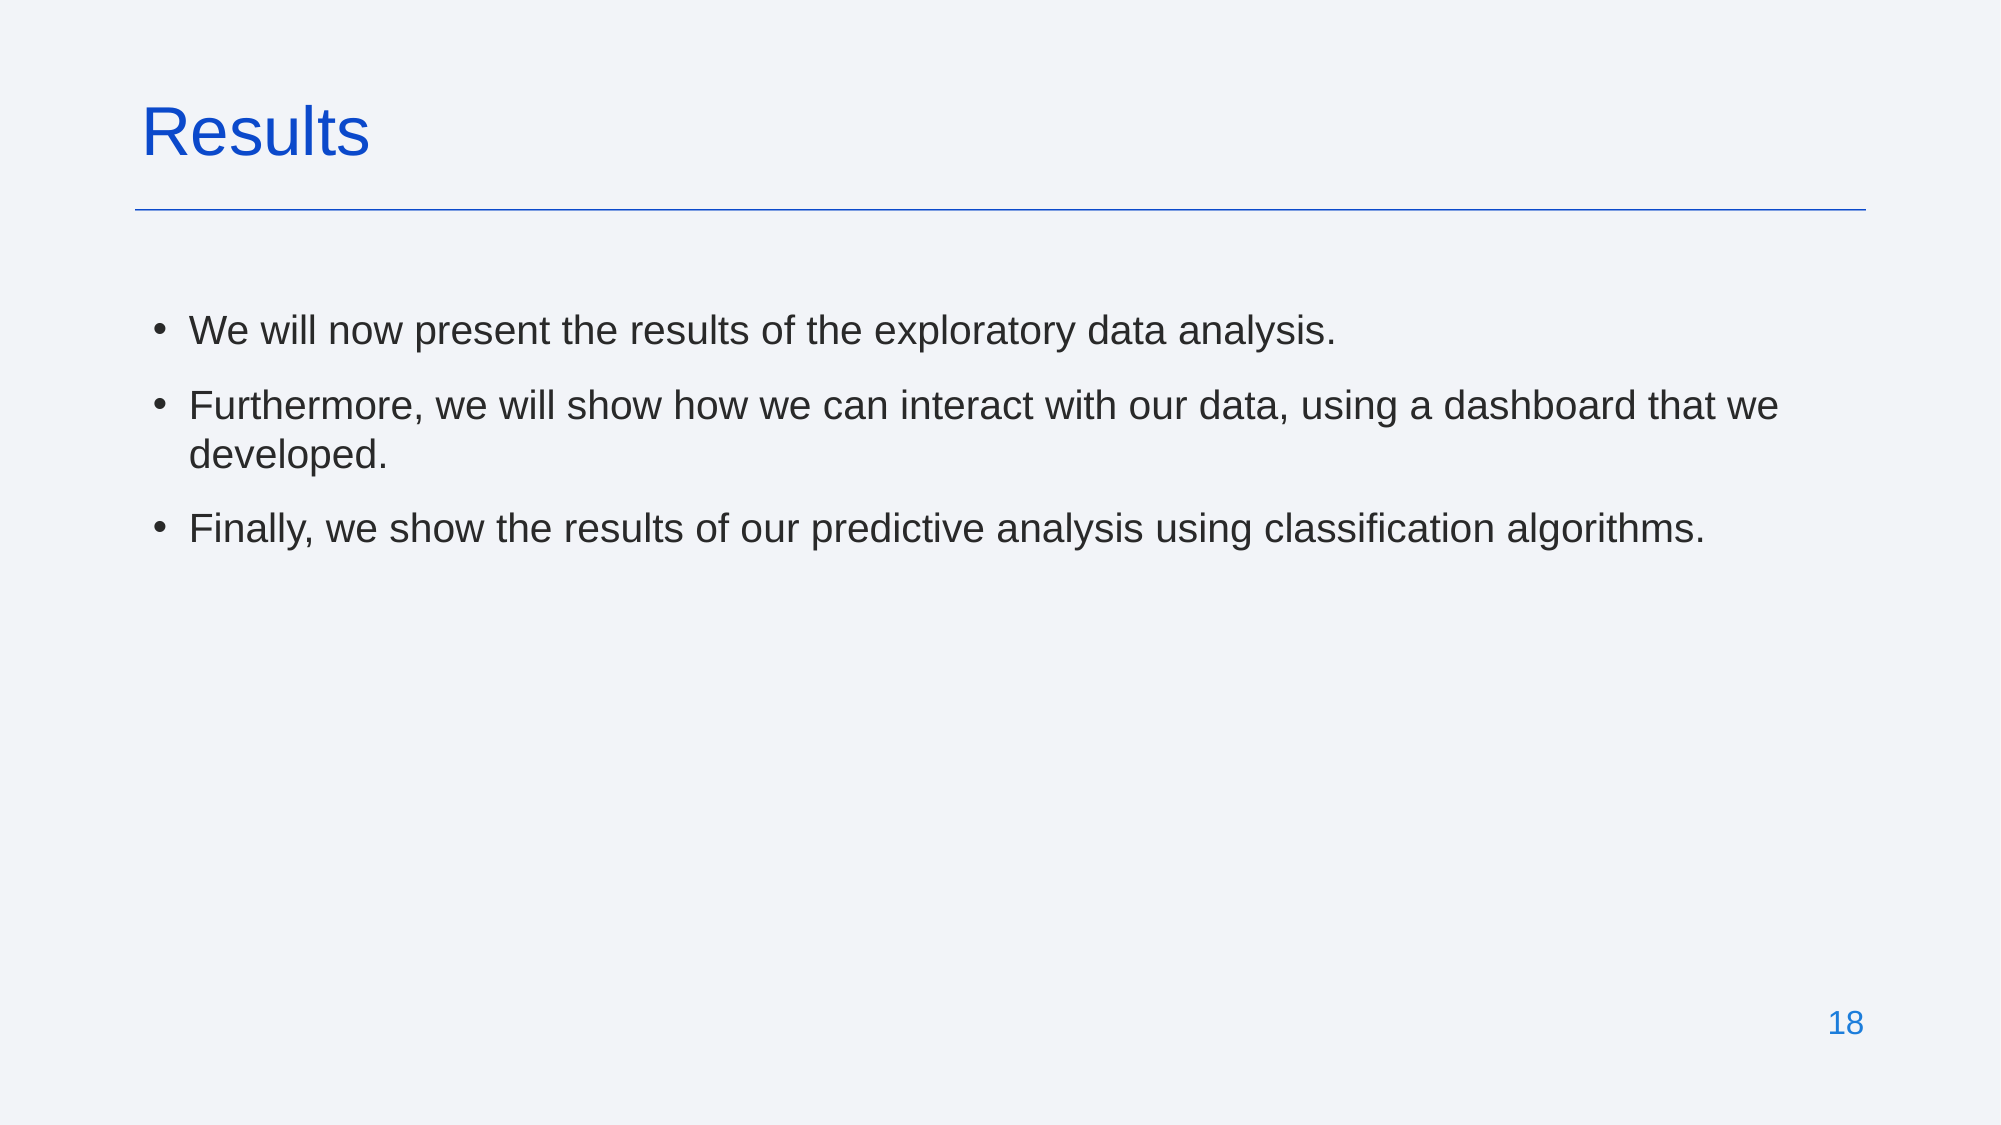

Results
We will now present the results of the exploratory data analysis.
Furthermore, we will show how we can interact with our data, using a dashboard that we developed.
Finally, we show the results of our predictive analysis using classification algorithms.

18